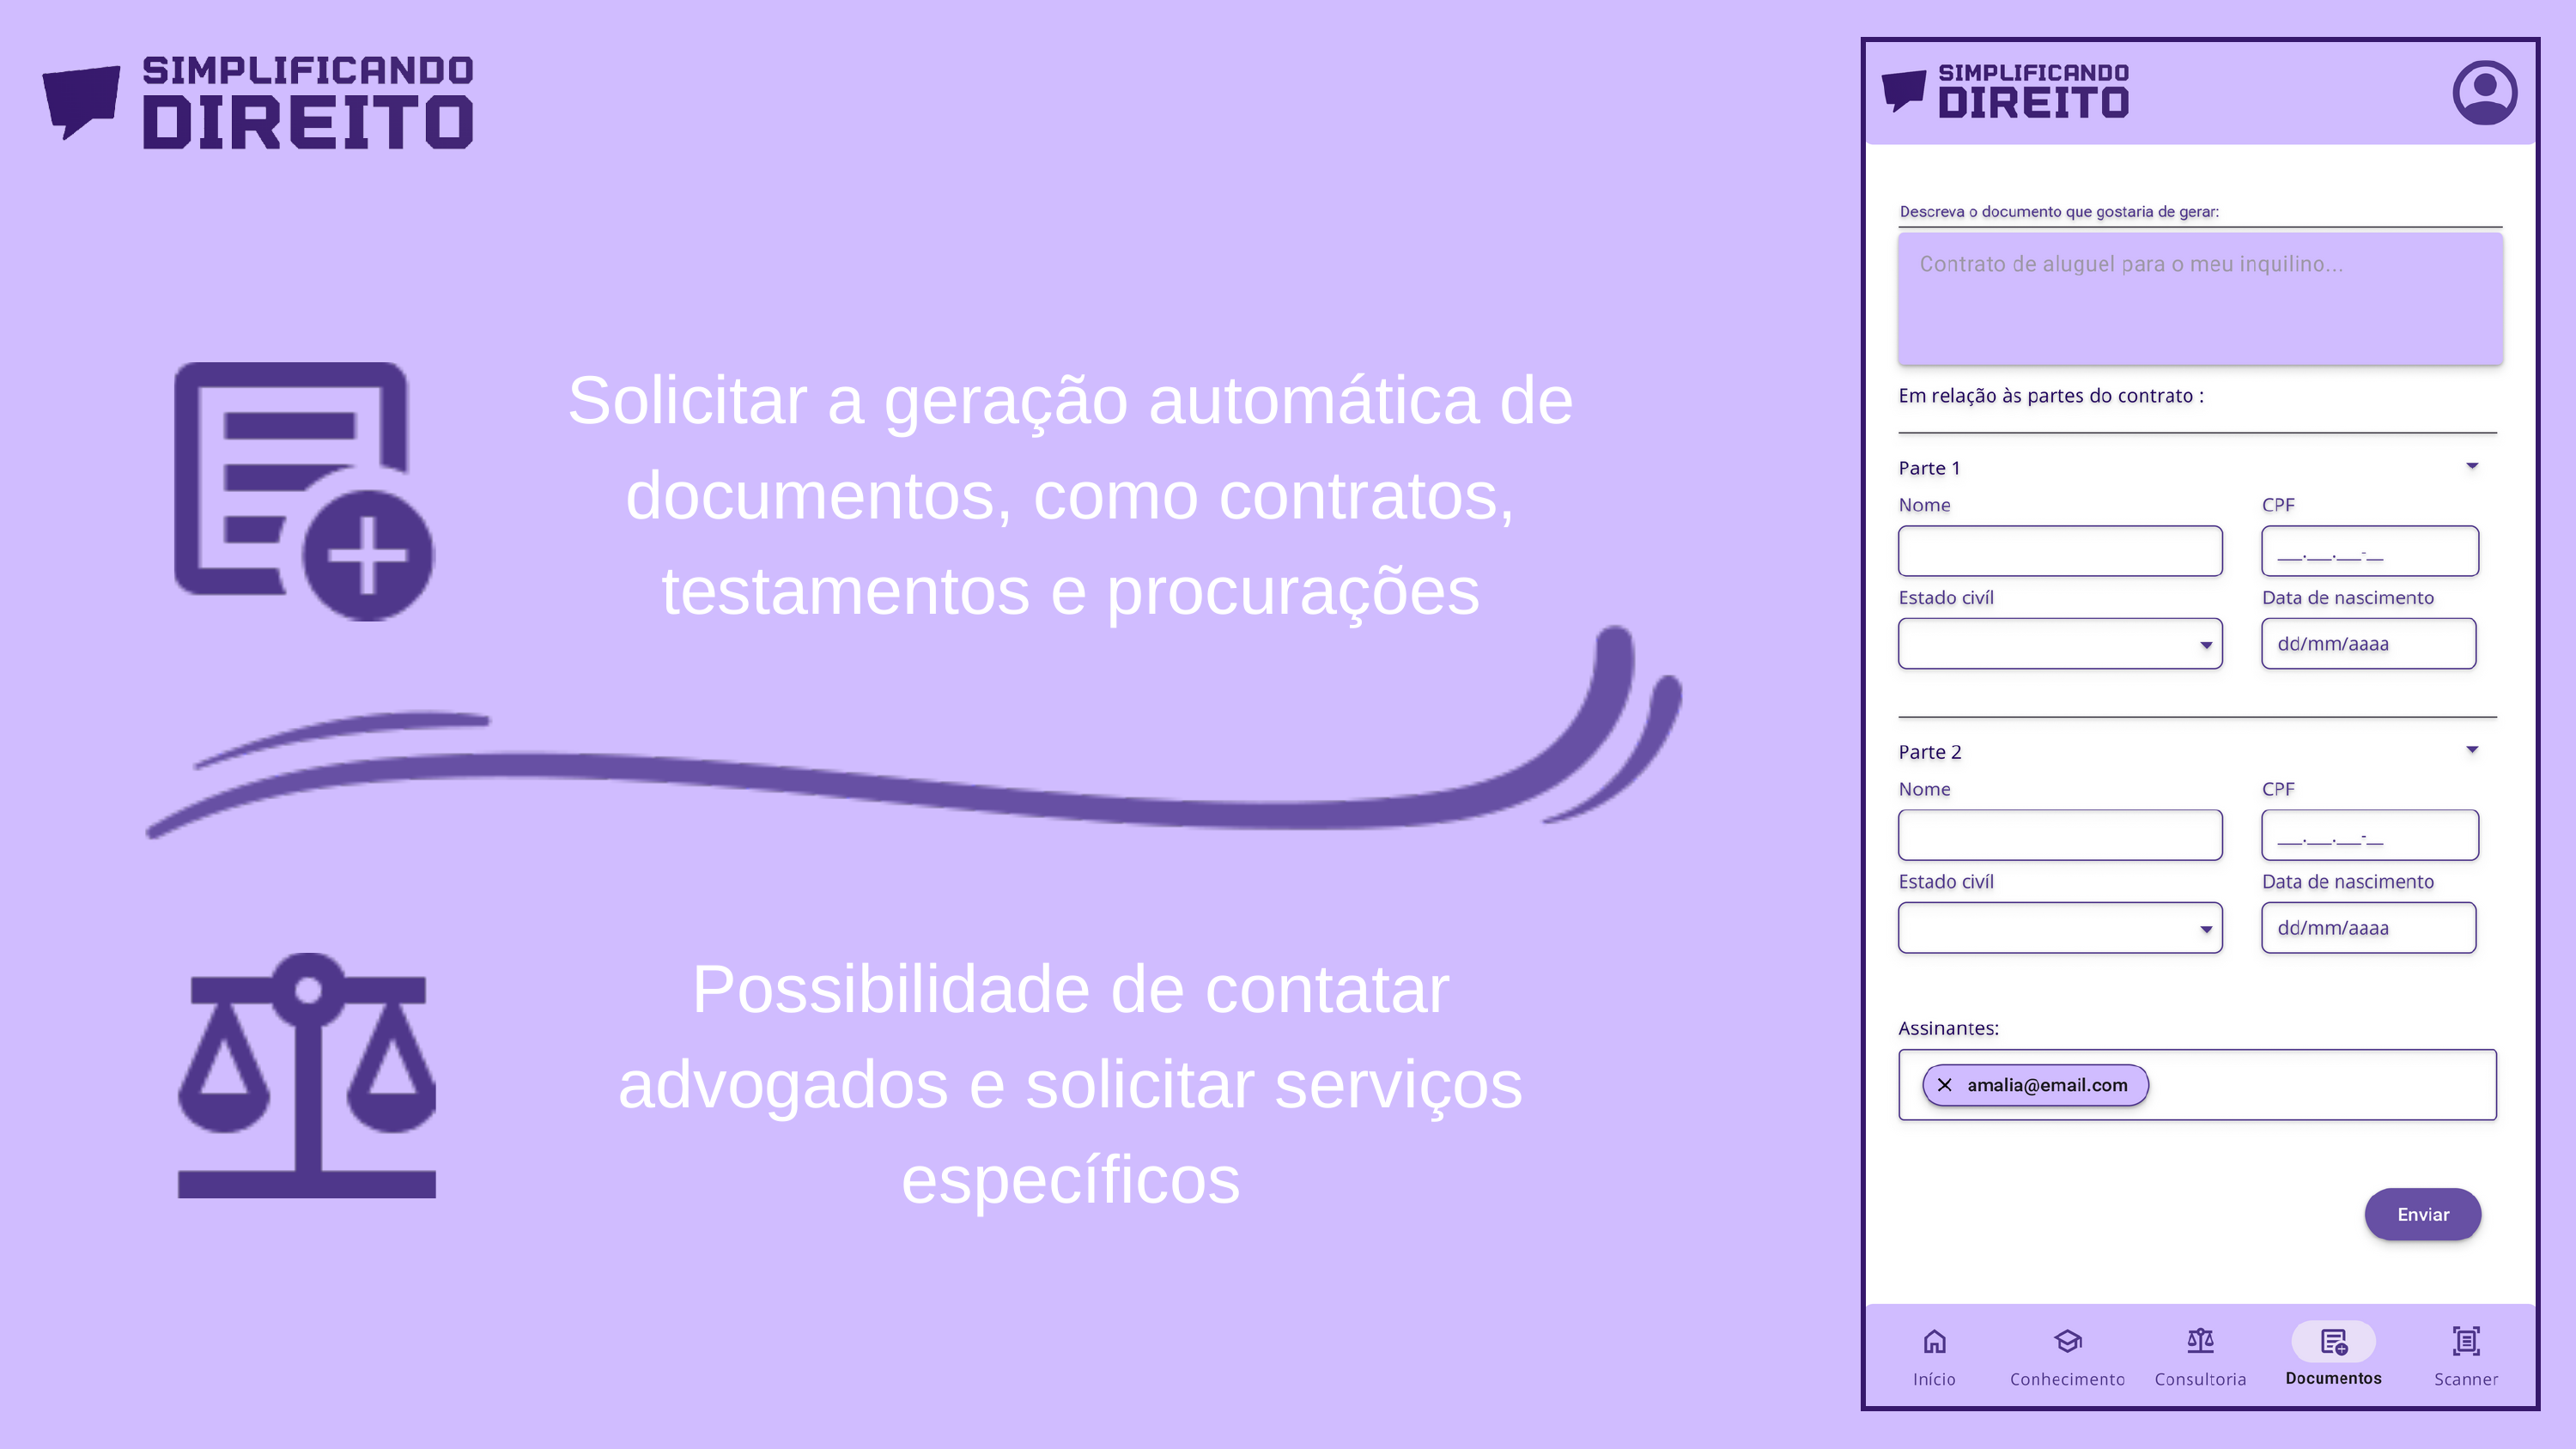

Solicitar a geração automática de documentos, como contratos, testamentos e procurações

Possibilidade de contatar advogados e solicitar serviços específicos